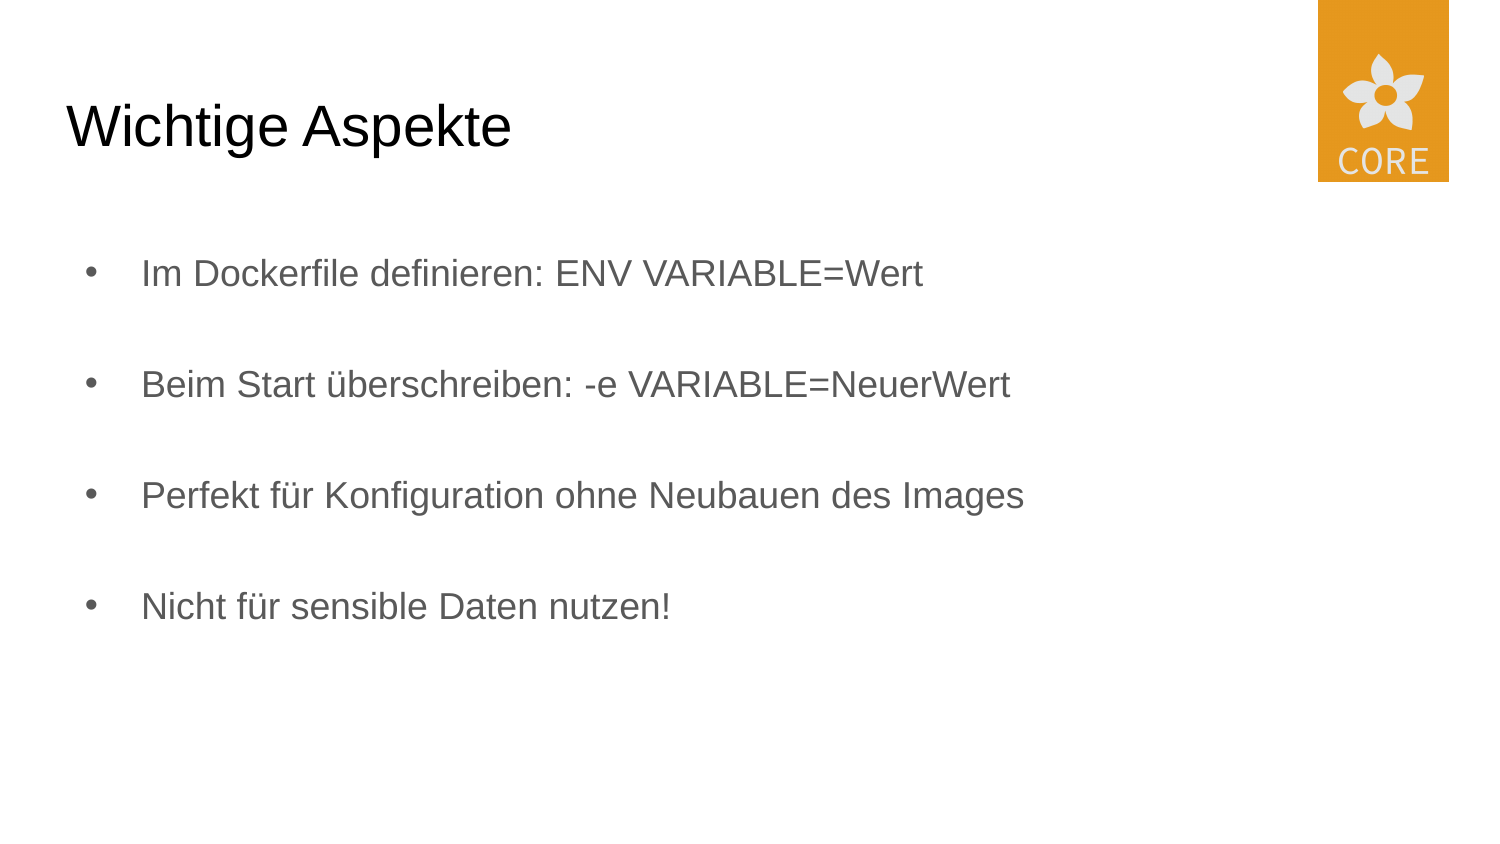

# Wichtige Aspekte
Im Dockerfile definieren: ENV VARIABLE=Wert
Beim Start überschreiben: -e VARIABLE=NeuerWert
Perfekt für Konfiguration ohne Neubauen des Images
Nicht für sensible Daten nutzen!